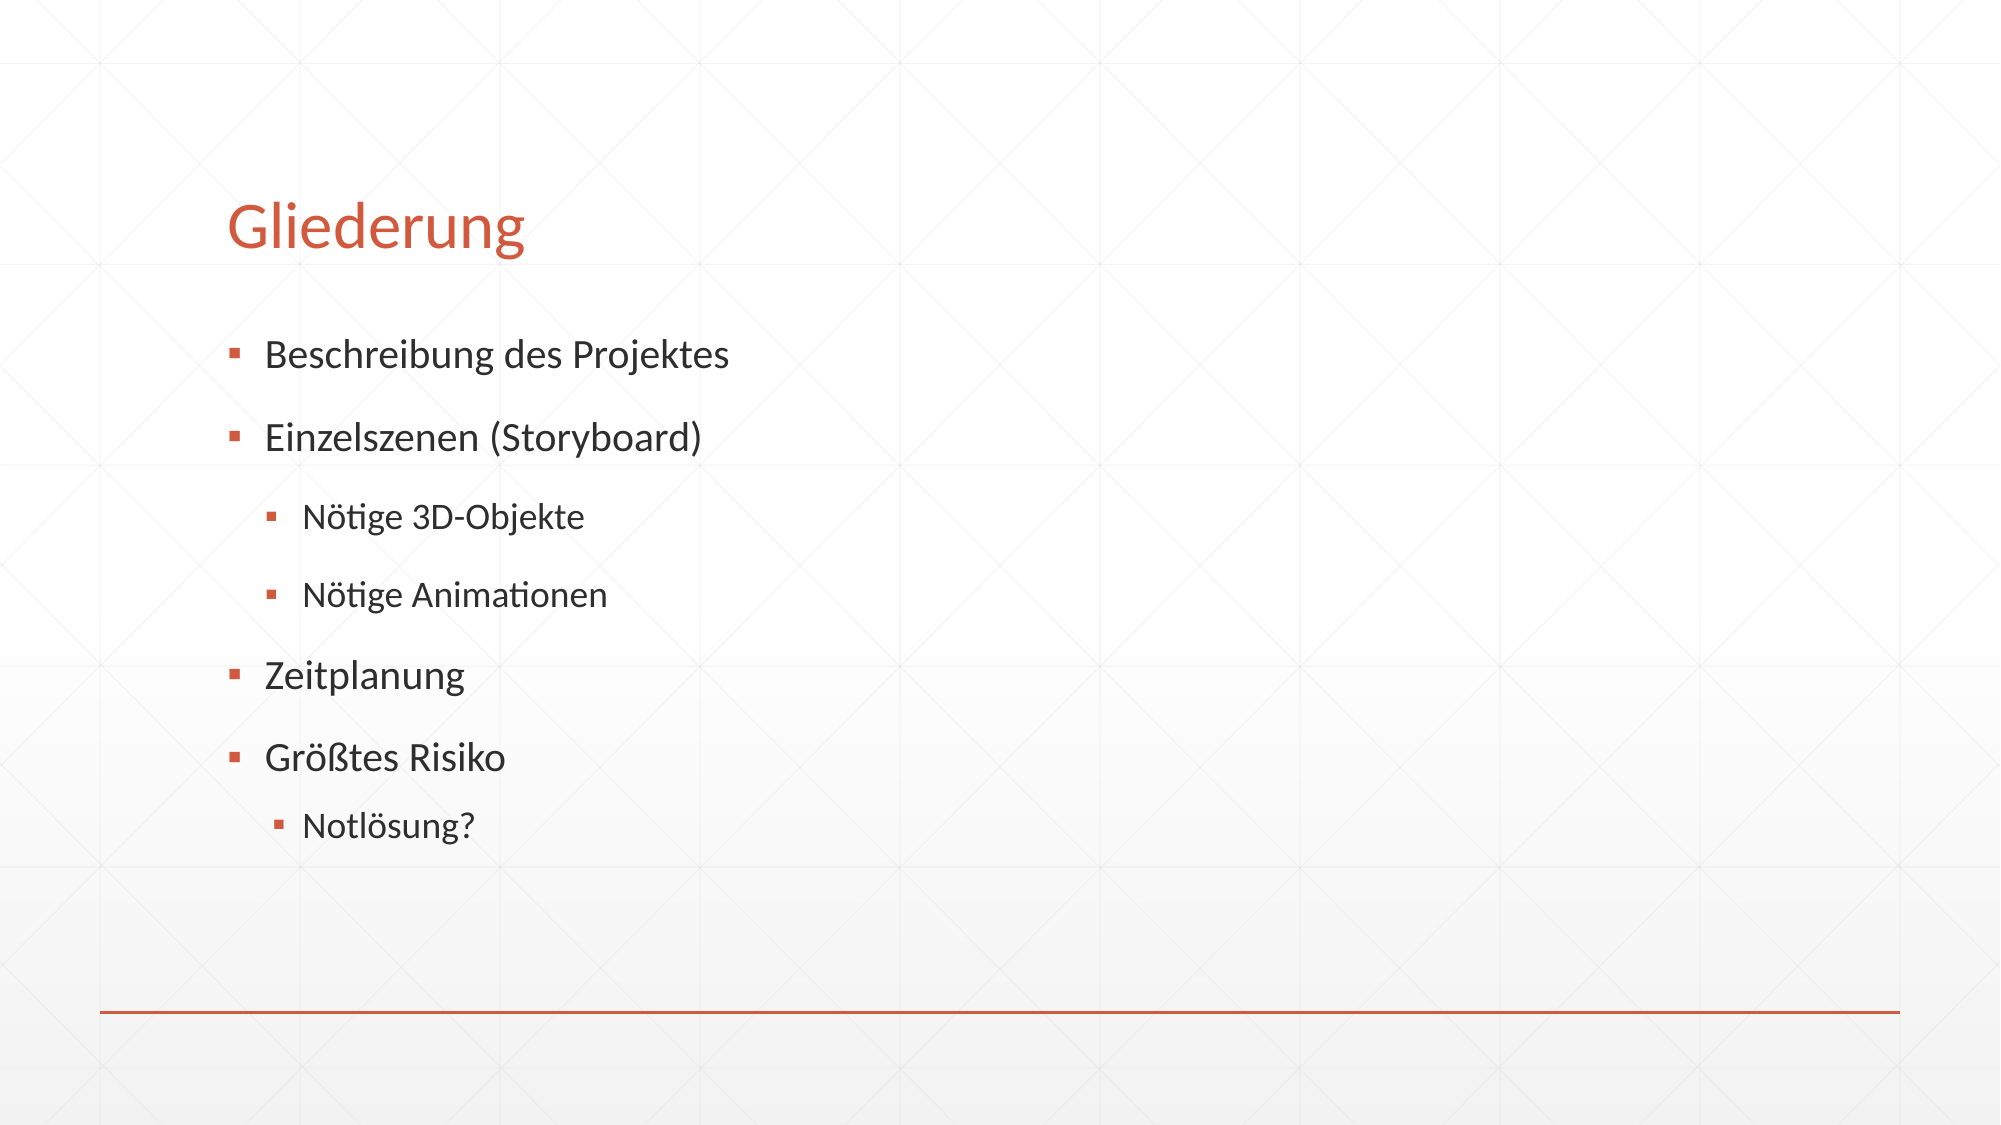

# Gliederung
Beschreibung des Projektes
Einzelszenen (Storyboard)
Nötige 3D-Objekte
Nötige Animationen
Zeitplanung
Größtes Risiko
Notlösung?